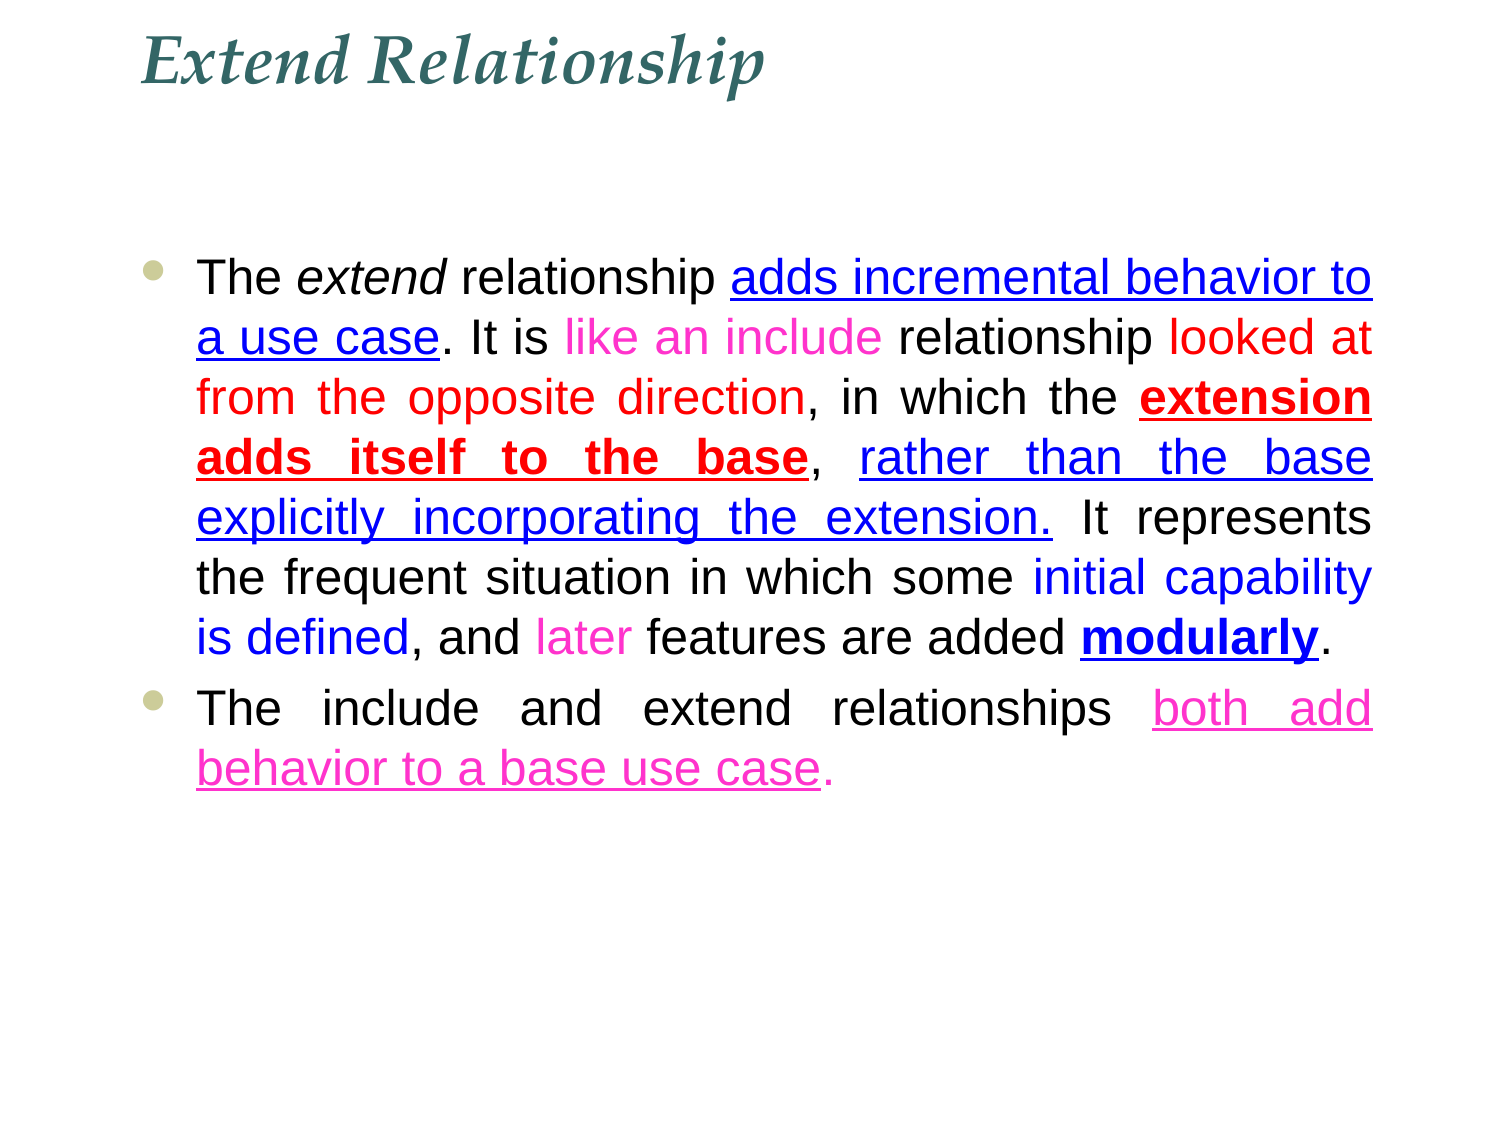

# Extend Relationship
The extend relationship adds incremental behavior to a use case. It is like an include relationship looked at from the opposite direction, in which the extension adds itself to the base, rather than the base explicitly incorporating the extension. It represents the frequent situation in which some initial capability is defined, and later features are added modularly.
The include and extend relationships both add behavior to a base use case.